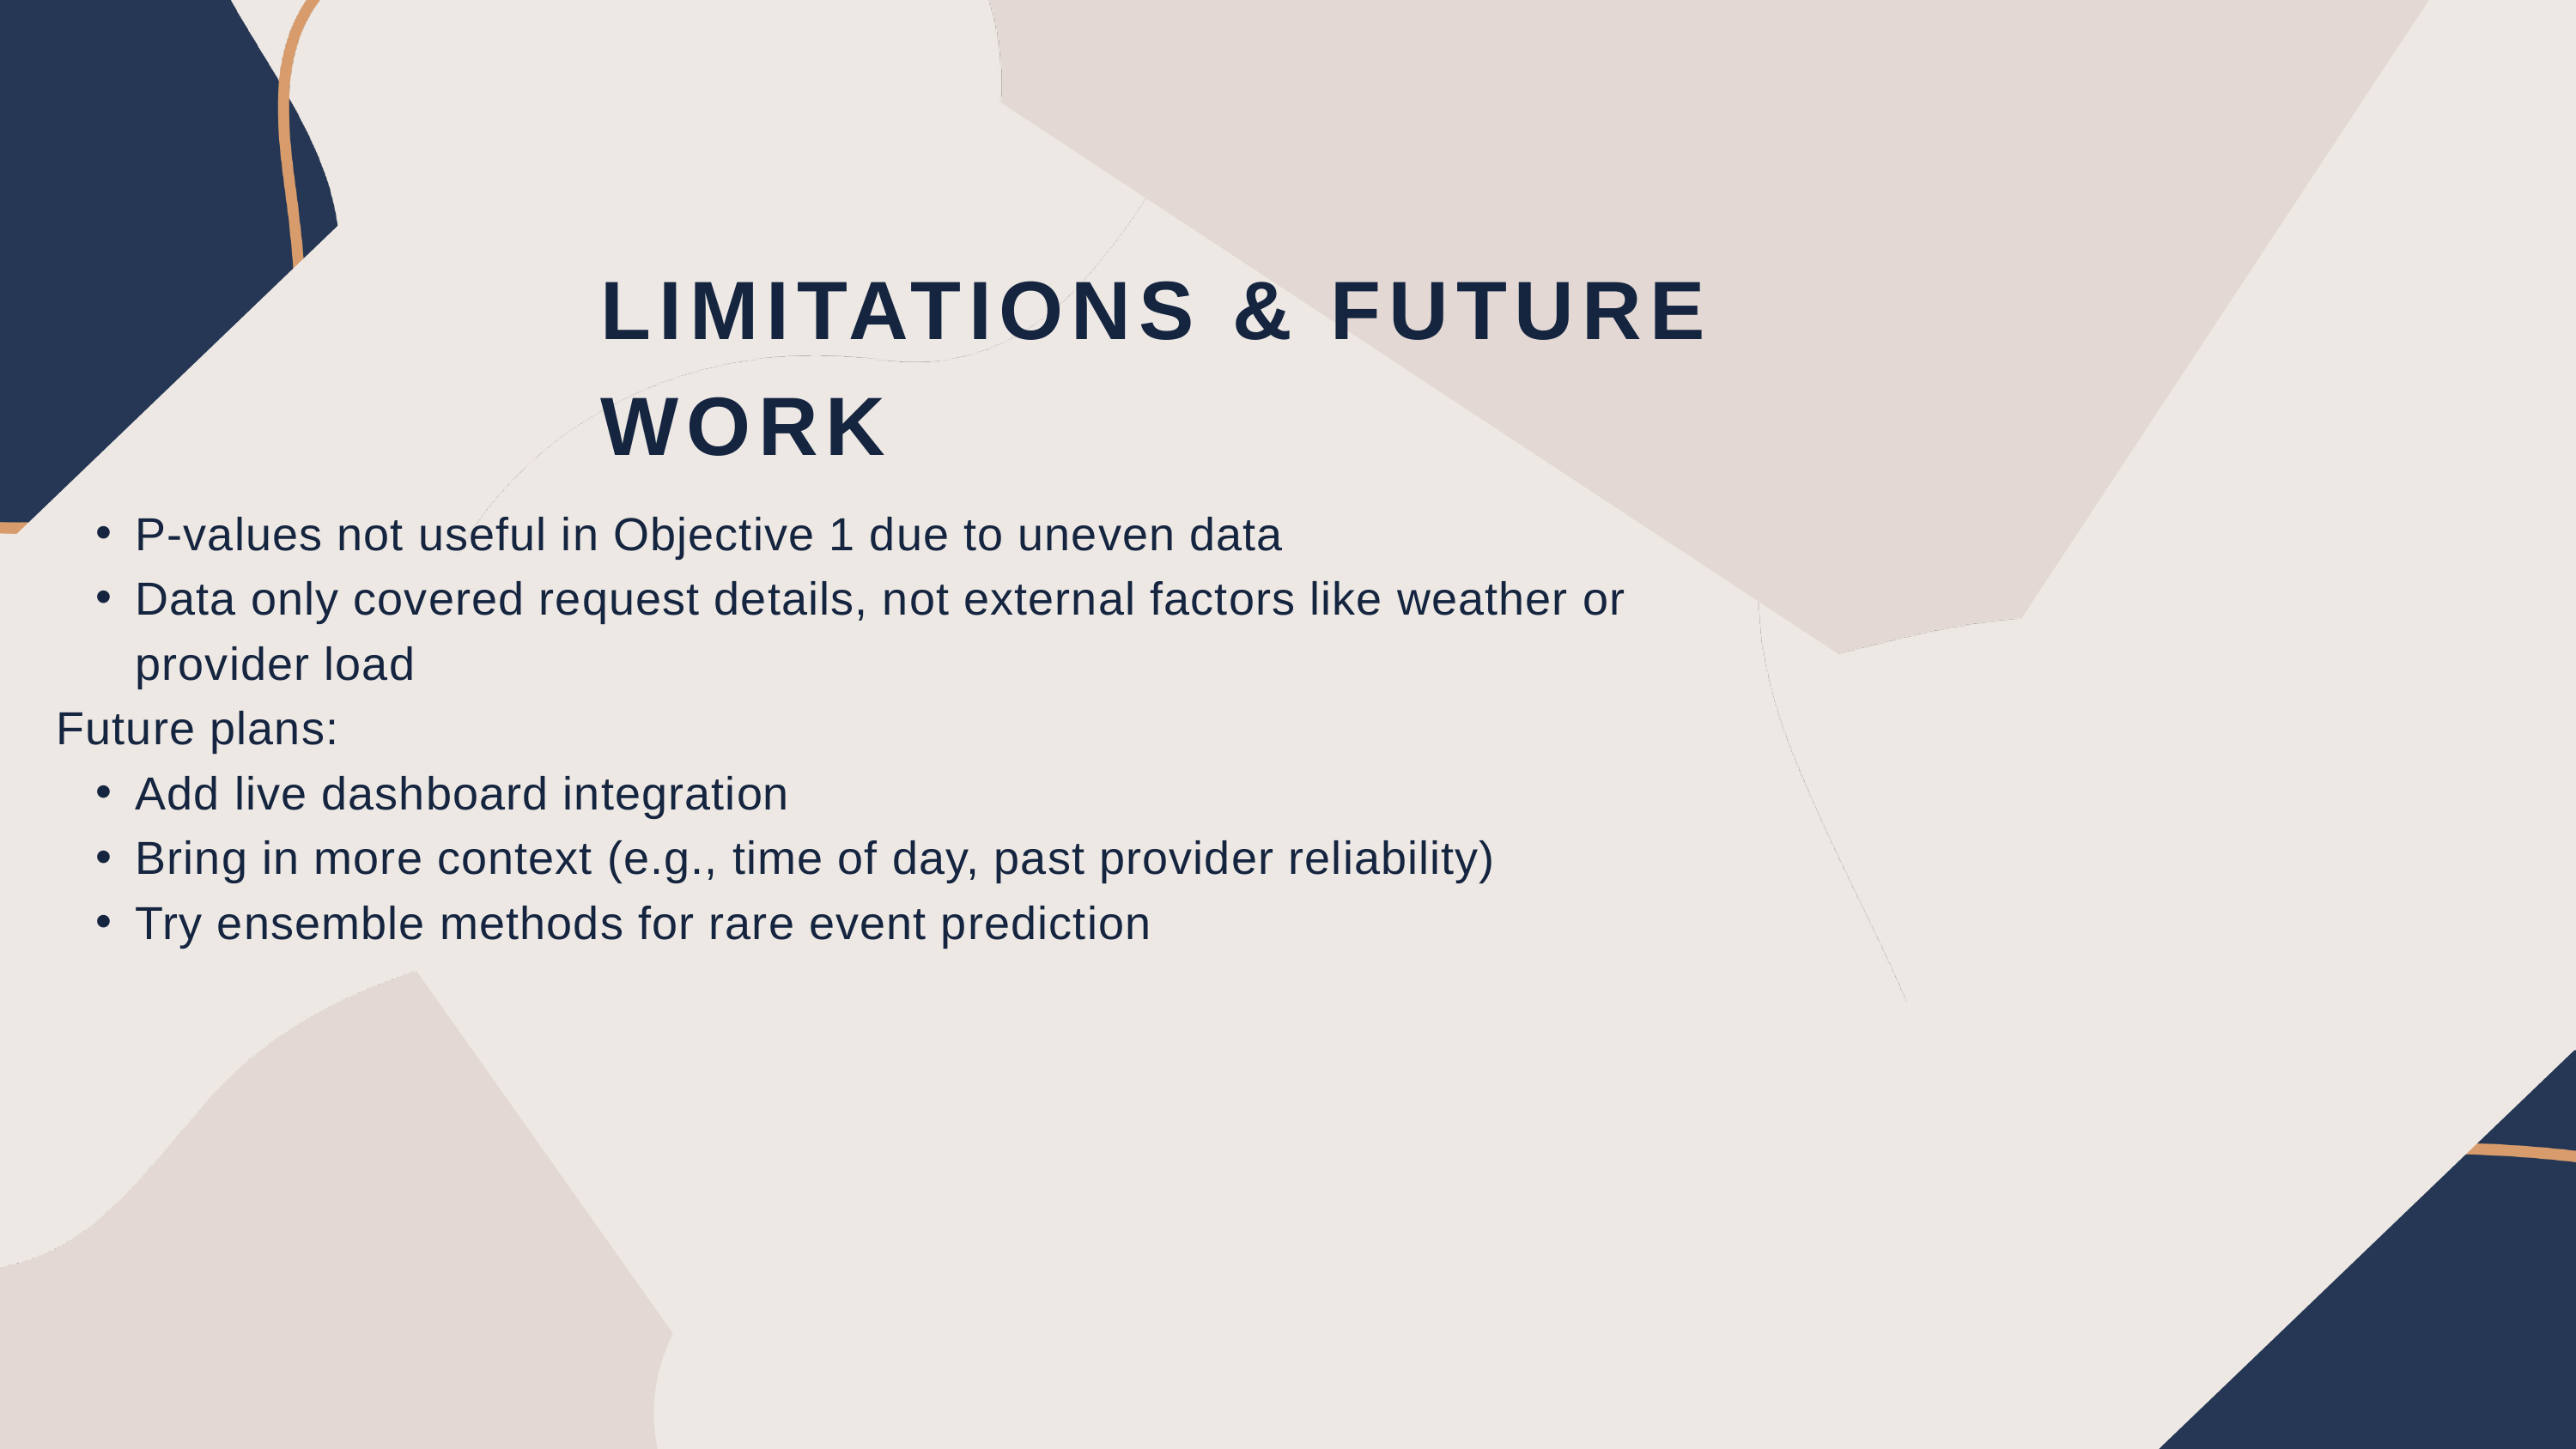

LIMITATIONS & FUTURE WORK
P-values not useful in Objective 1 due to uneven data
Data only covered request details, not external factors like weather or provider load
Future plans:
Add live dashboard integration
Bring in more context (e.g., time of day, past provider reliability)
Try ensemble methods for rare event prediction